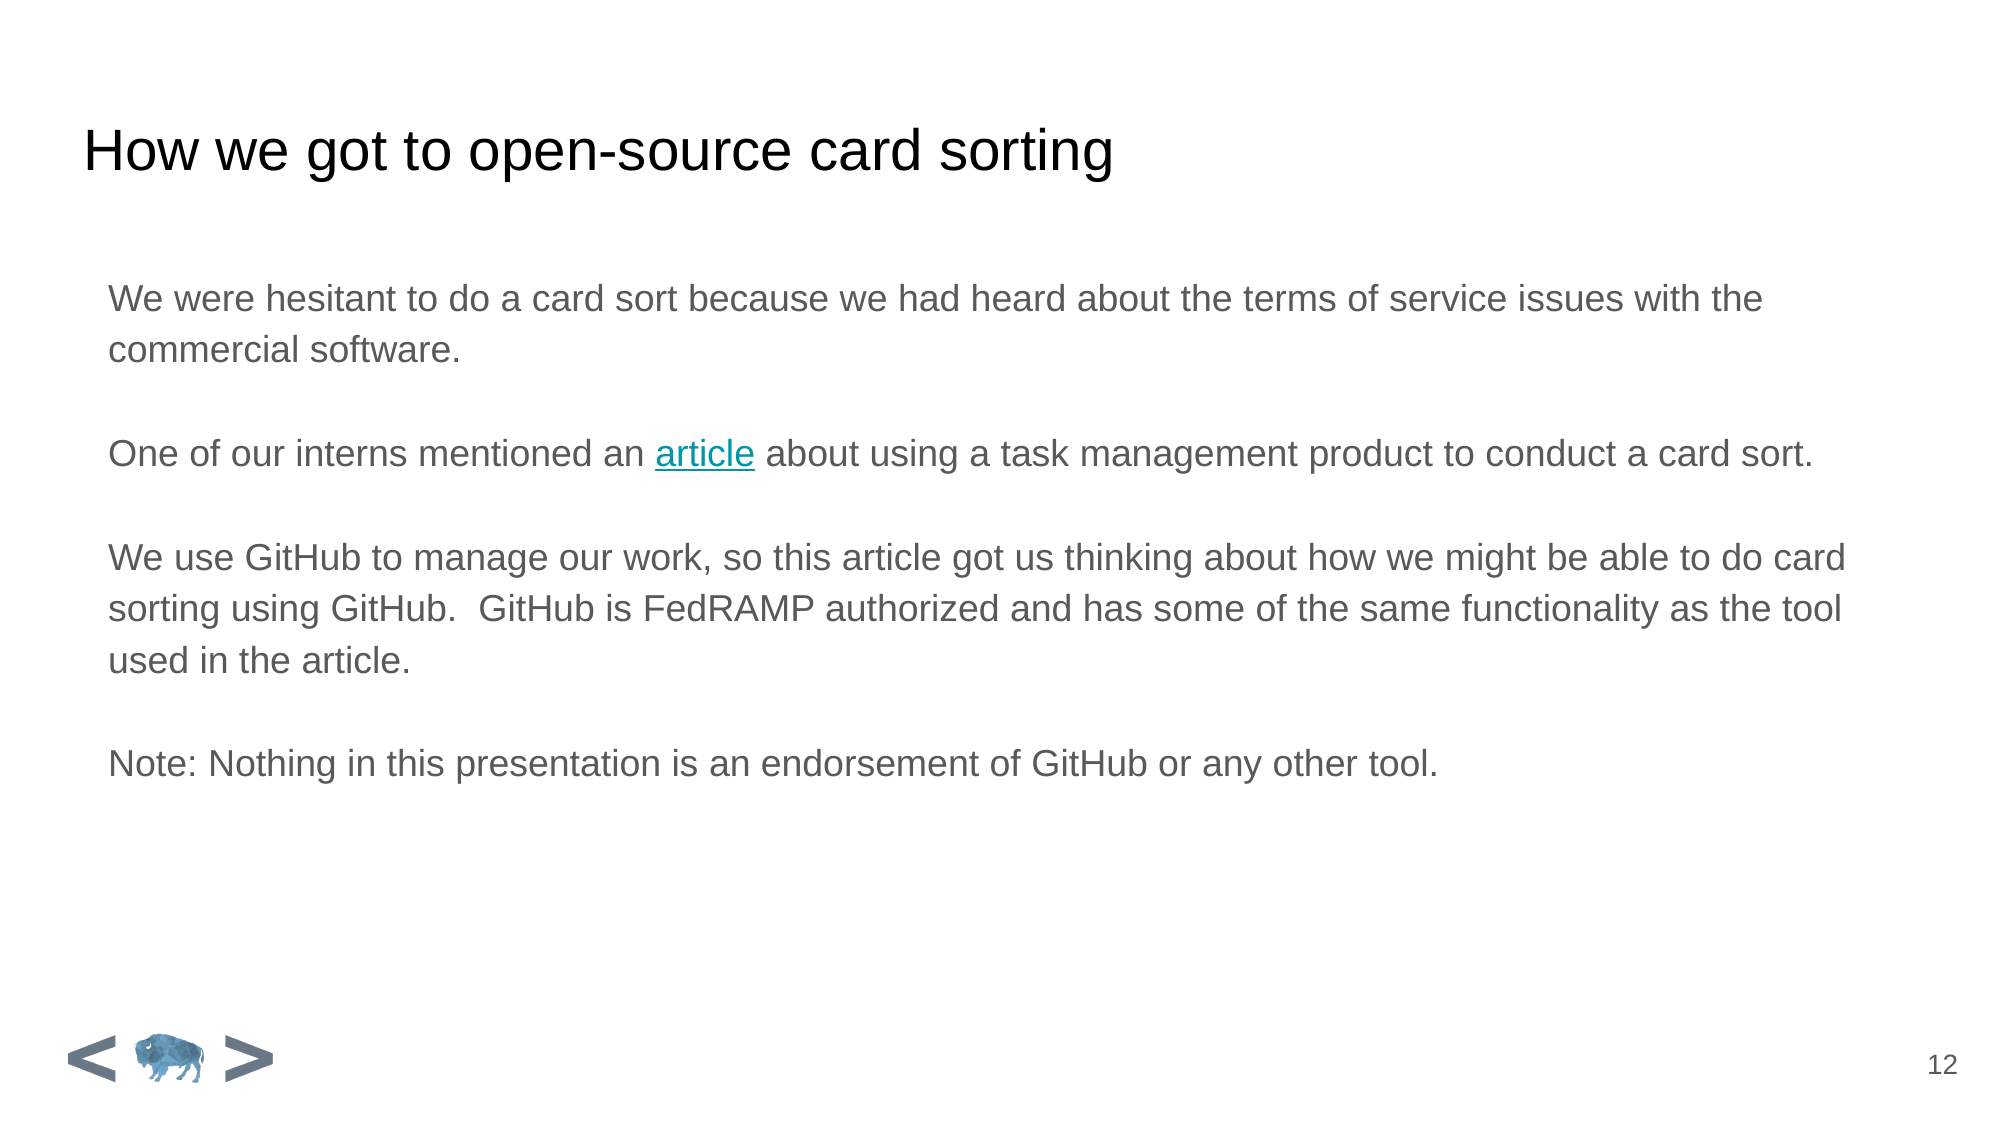

# How we got to open-source card sorting
We were hesitant to do a card sort because we had heard about the terms of service issues with the commercial software.

One of our interns mentioned an article about using a task management product to conduct a card sort.

We use GitHub to manage our work, so this article got us thinking about how we might be able to do card sorting using GitHub.  GitHub is FedRAMP authorized and has some of the same functionality as the tool used in the article.

Note: Nothing in this presentation is an endorsement of GitHub or any other tool.

12